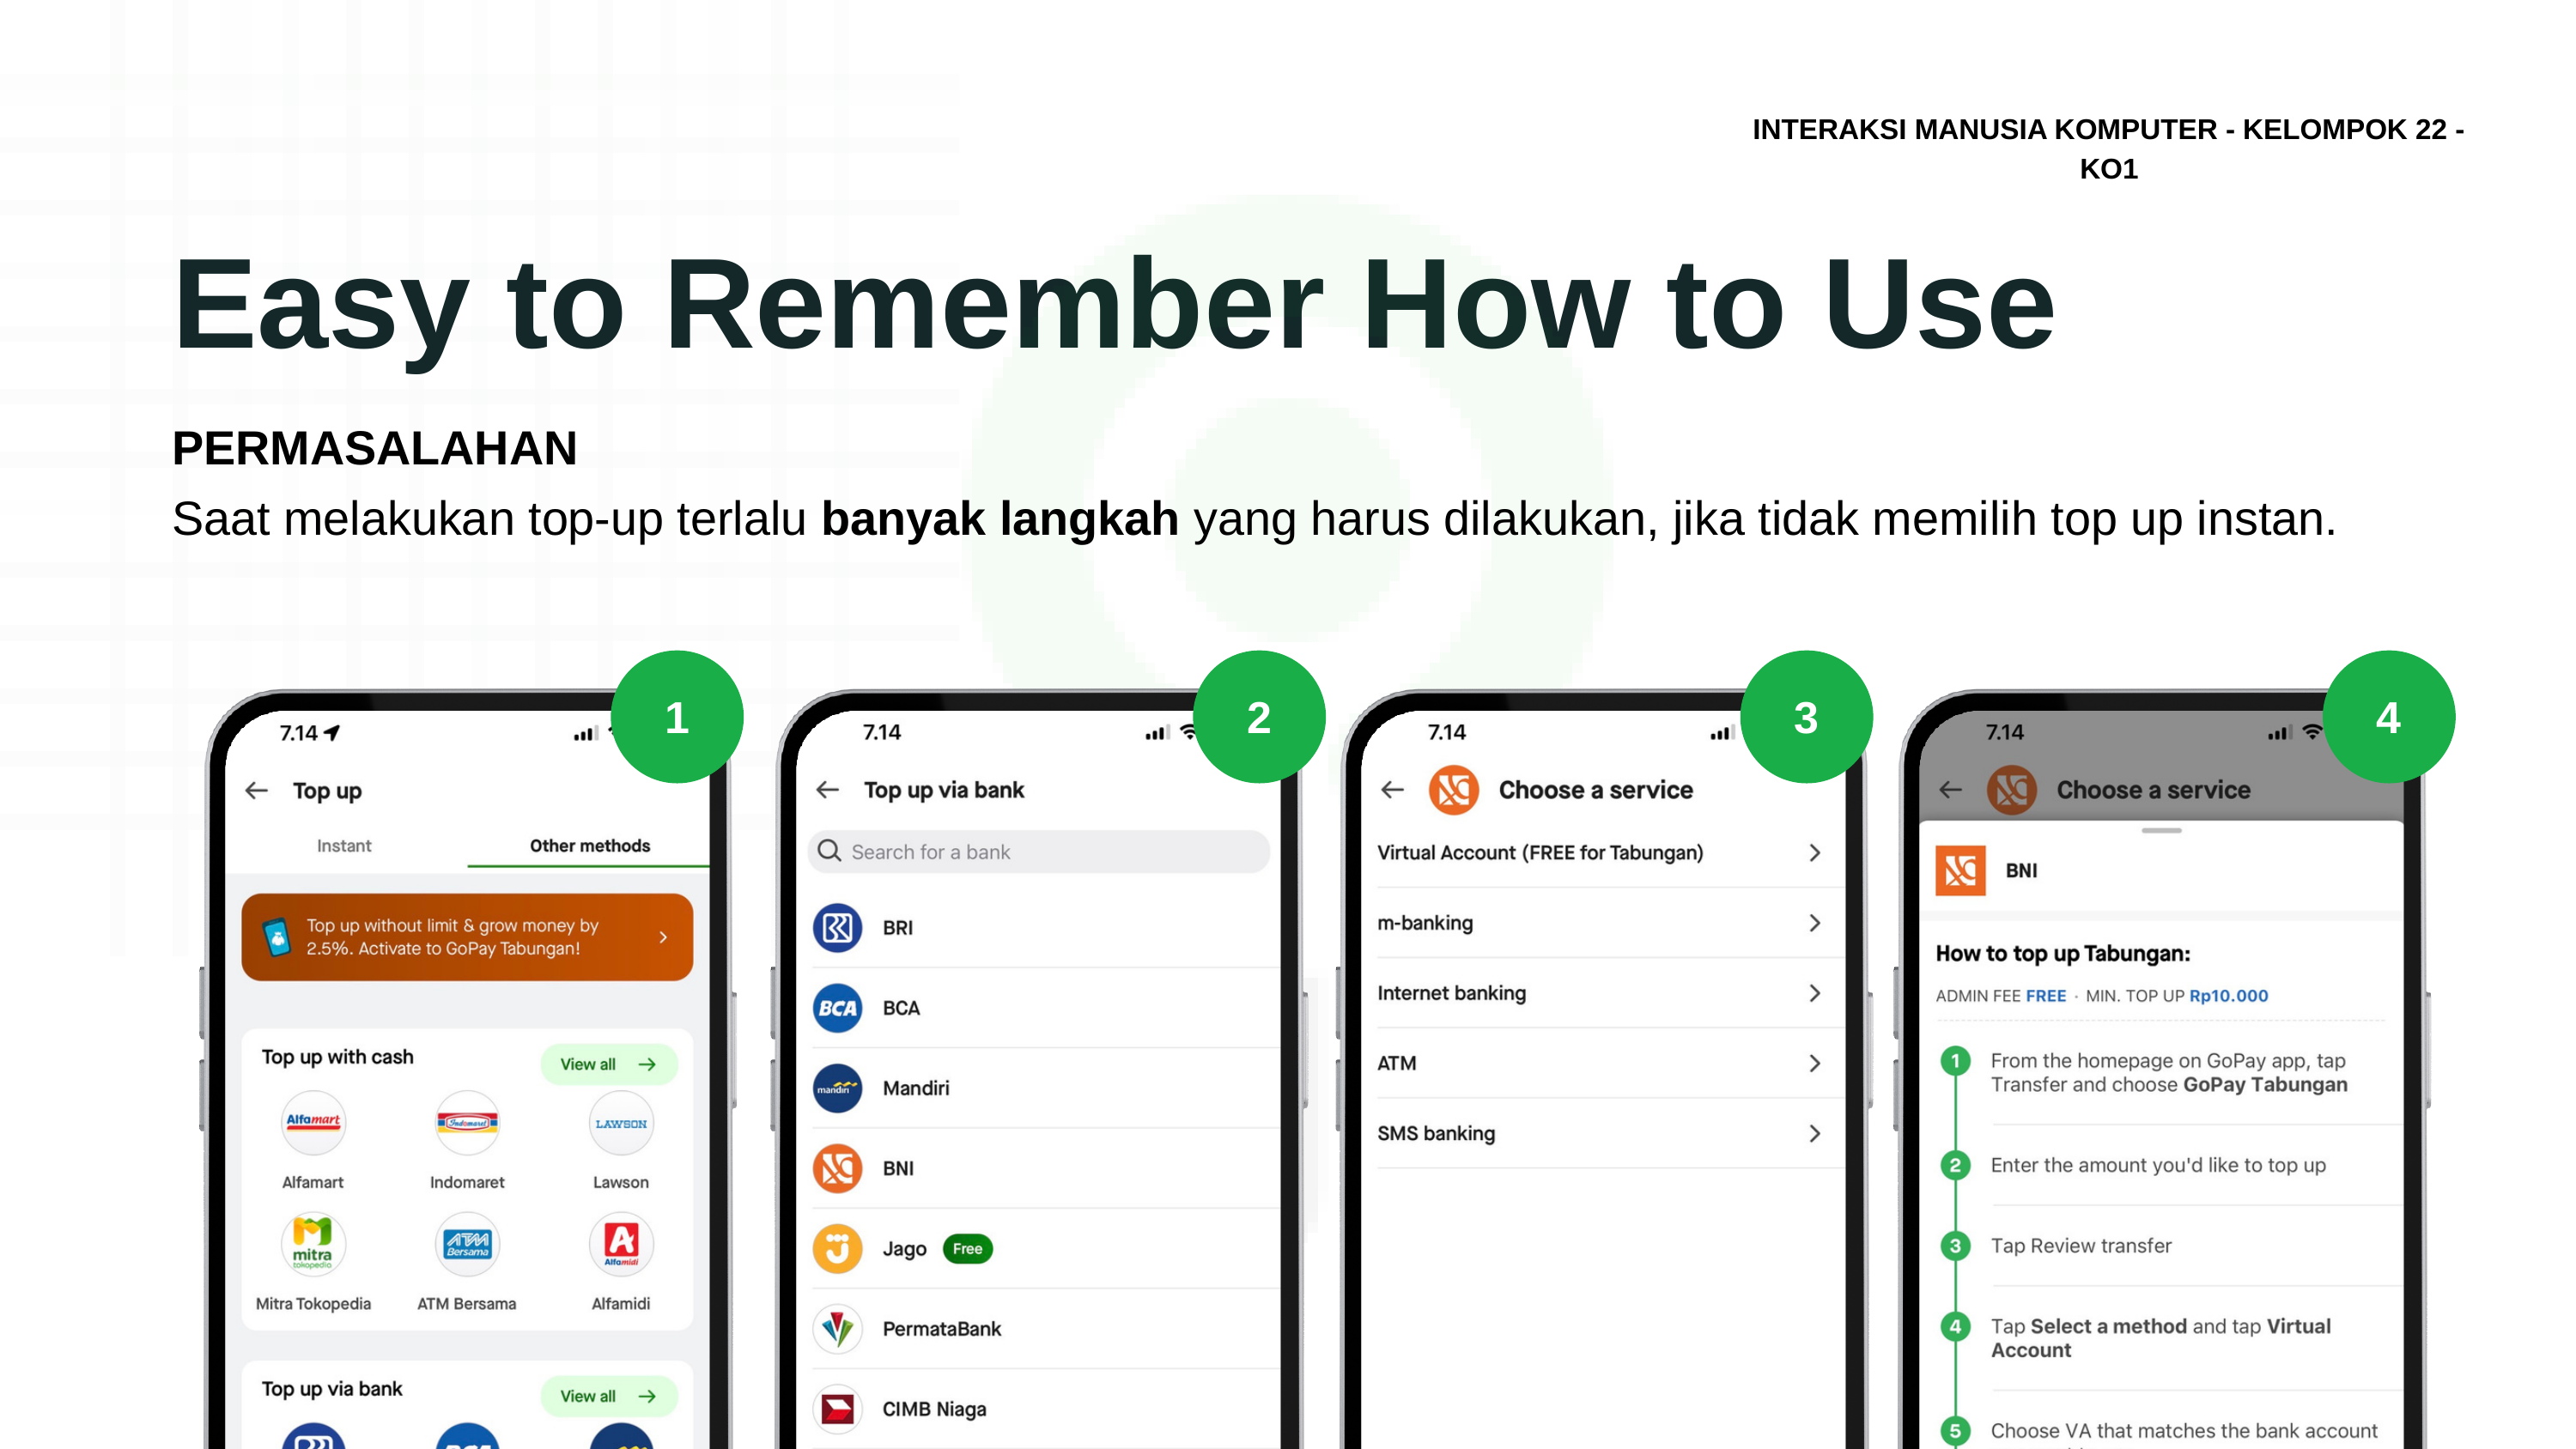

INTERAKSI MANUSIA KOMPUTER - KELOMPOK 22 - KO1
Easy to Remember How to Use

PERMASALAHAN
Saat melakukan top-up terlalu banyak langkah yang harus dilakukan, jika tidak memilih top up instan.

1

2

3

4